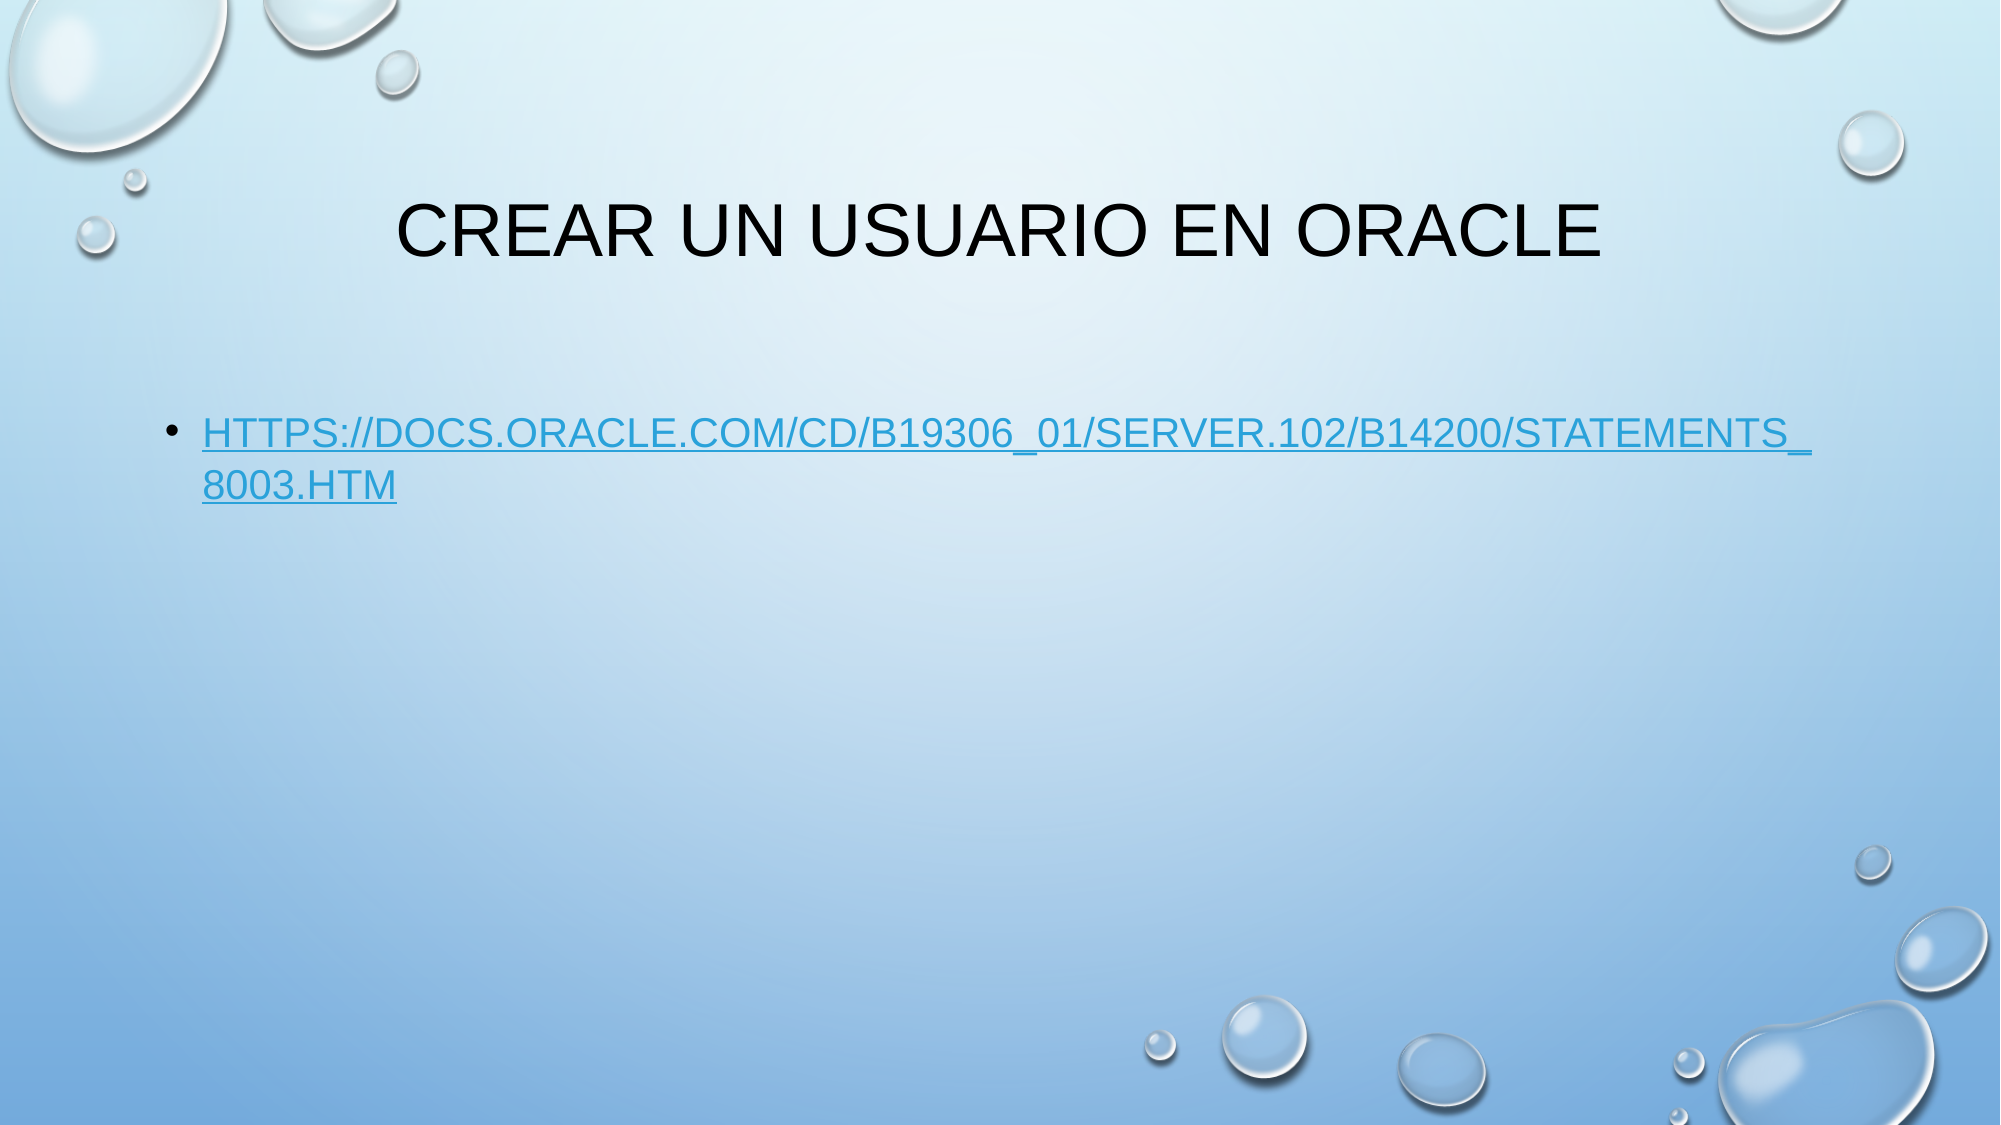

# Crear un Usuario en Oracle
https://docs.oracle.com/cd/B19306_01/server.102/b14200/statements_8003.htm